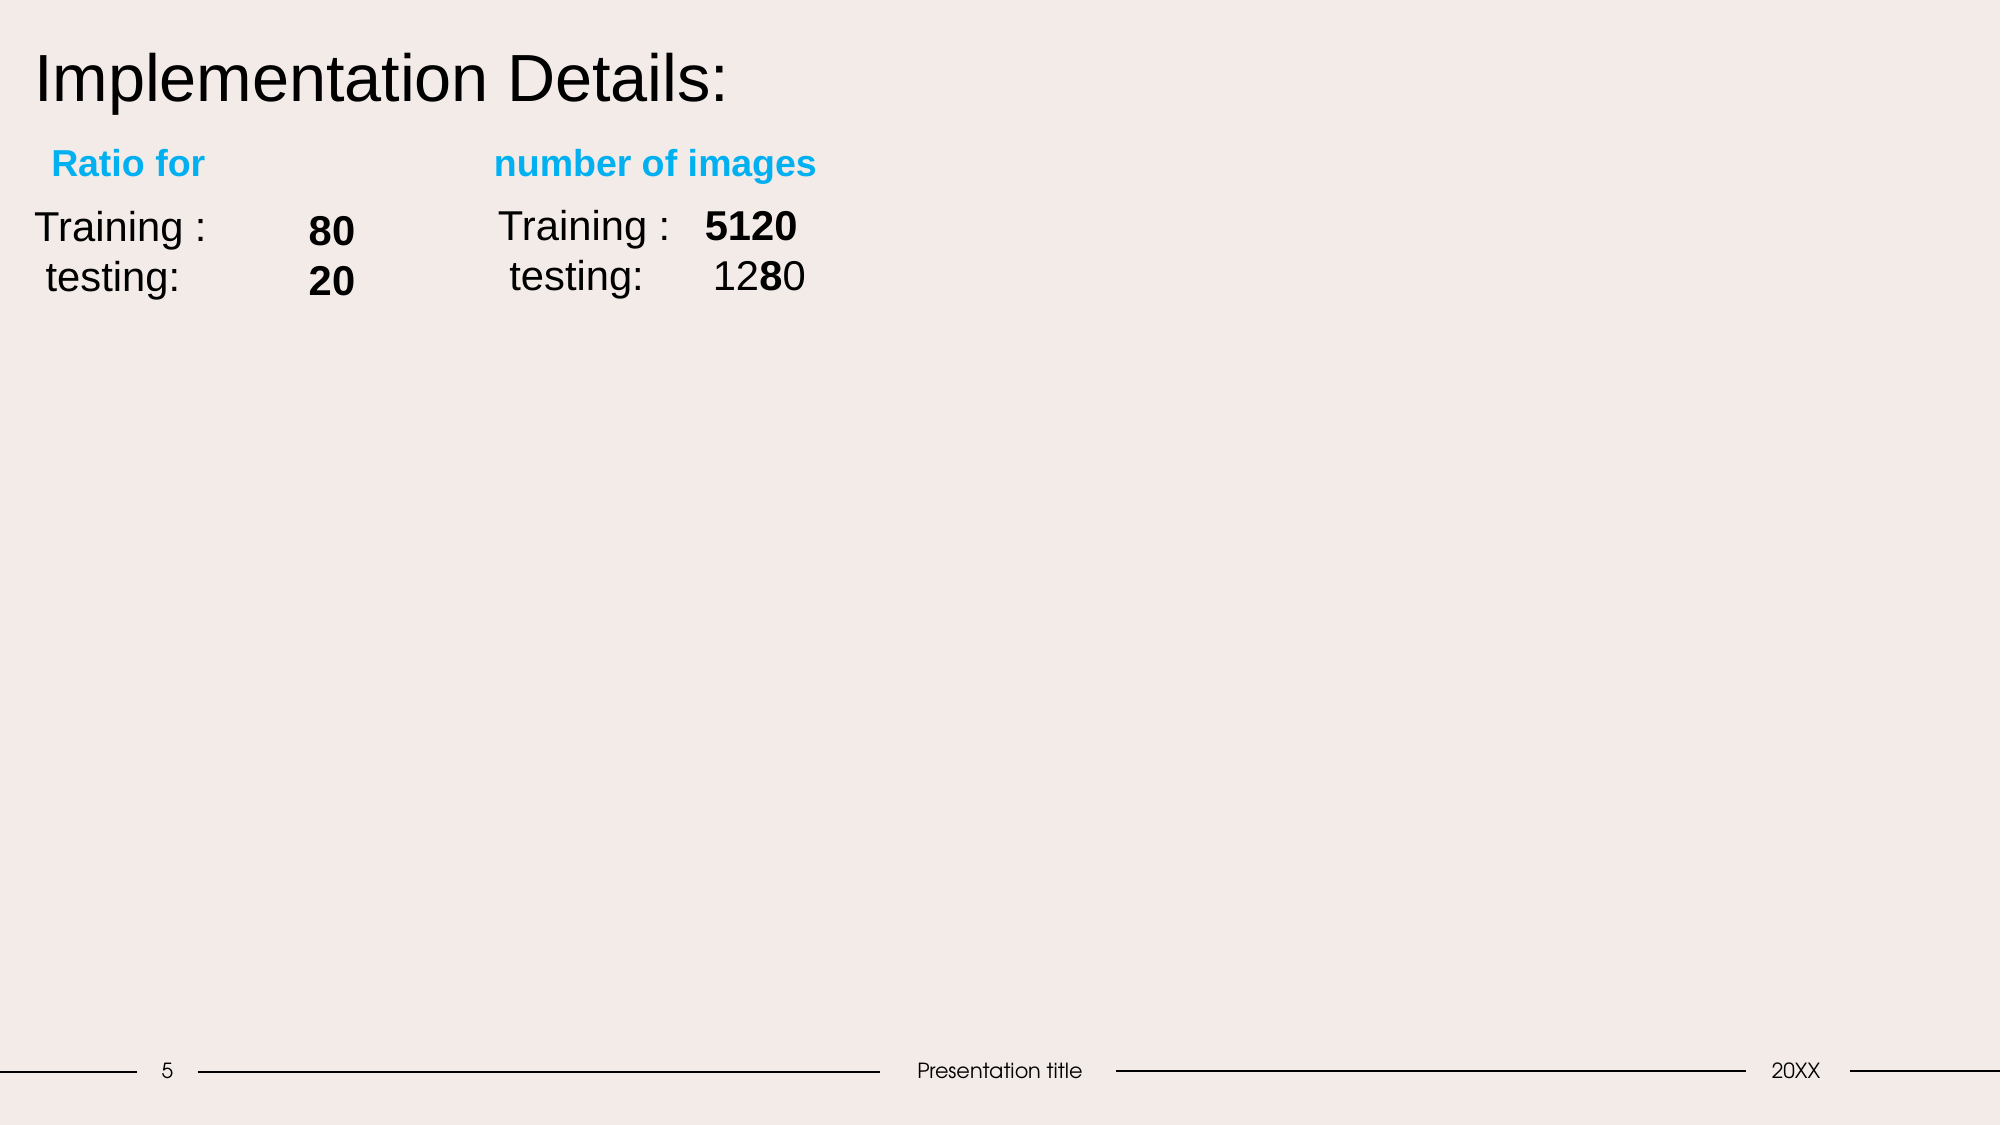

Implementation Details:
Ratio for
Training :
 testing:
number of images
Training :   5120
 testing:      1280
80
20
5
Presentation title
20XX